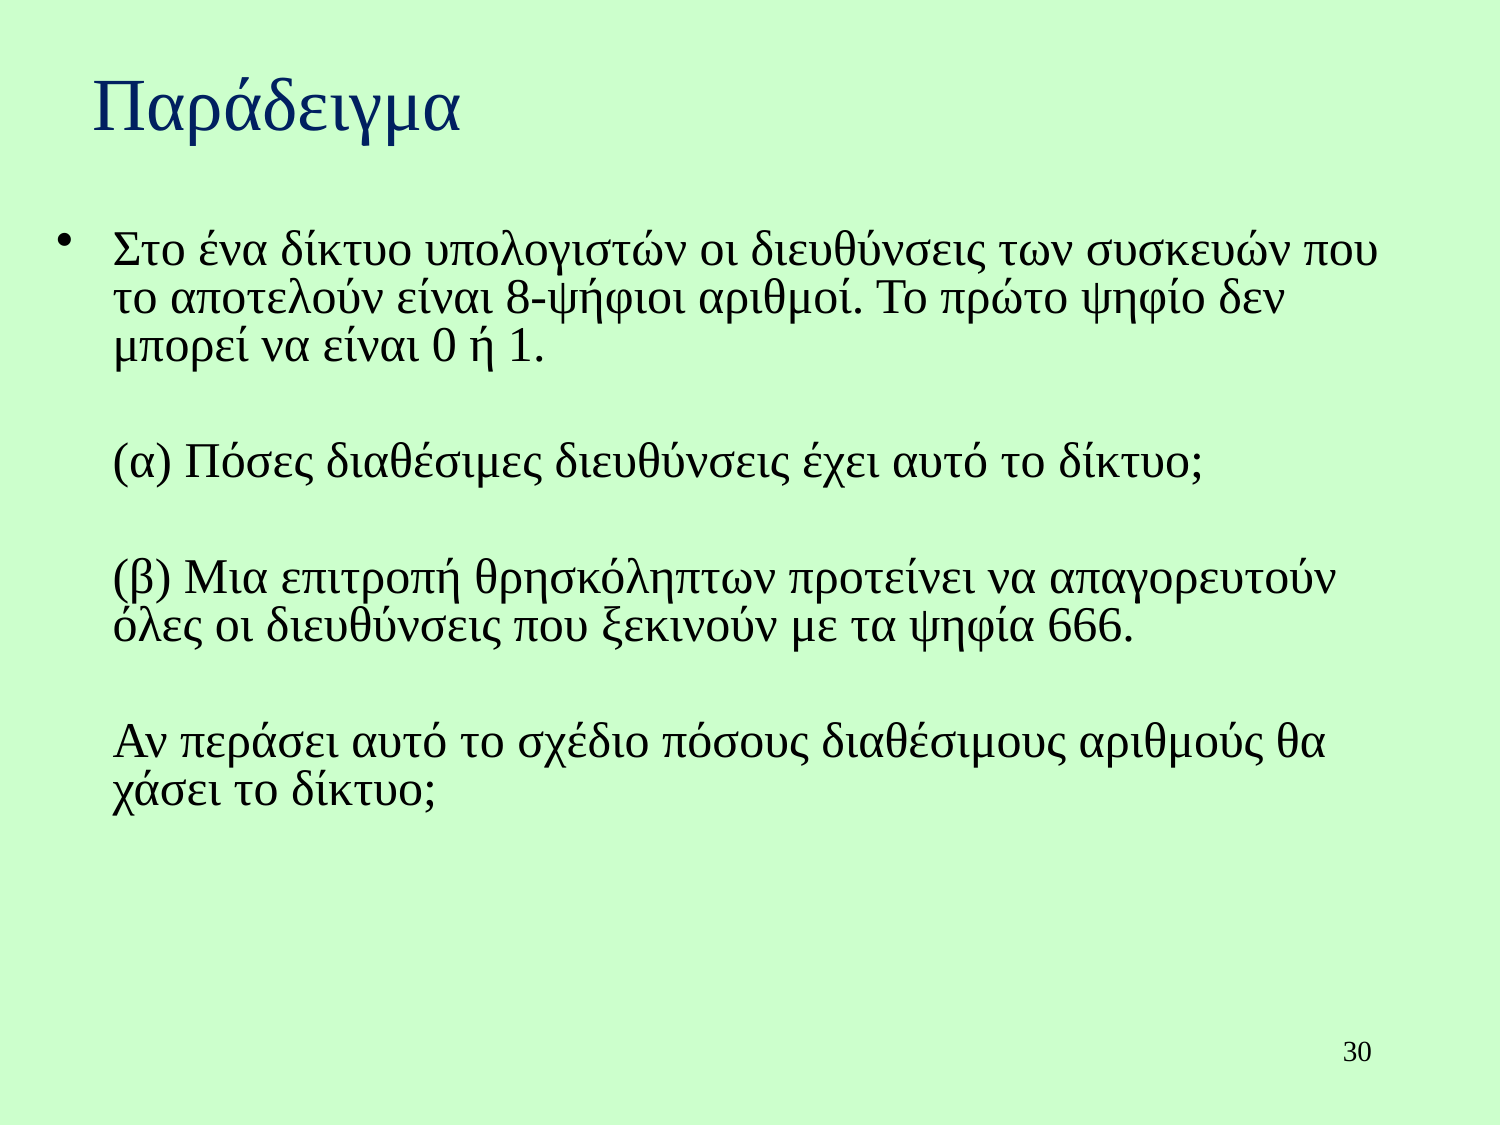

# Παράδειγμα
Στο ένα δίκτυο υπολογιστών οι διευθύνσεις των συσκευών που το αποτελούν είναι 8-ψήφιοι αριθμοί. Το πρώτο ψηφίο δεν μπορεί να είναι 0 ή 1.

	(α) Πόσες διαθέσιμες διευθύνσεις έχει αυτό το δίκτυο;

	(β) Μια επιτροπή θρησκόληπτων προτείνει να απαγορευτούν όλες οι διευθύνσεις που ξεκινούν με τα ψηφία 666.

	Αν περάσει αυτό το σχέδιο πόσους διαθέσιμους αριθμούς θα χάσει το δίκτυο;
30